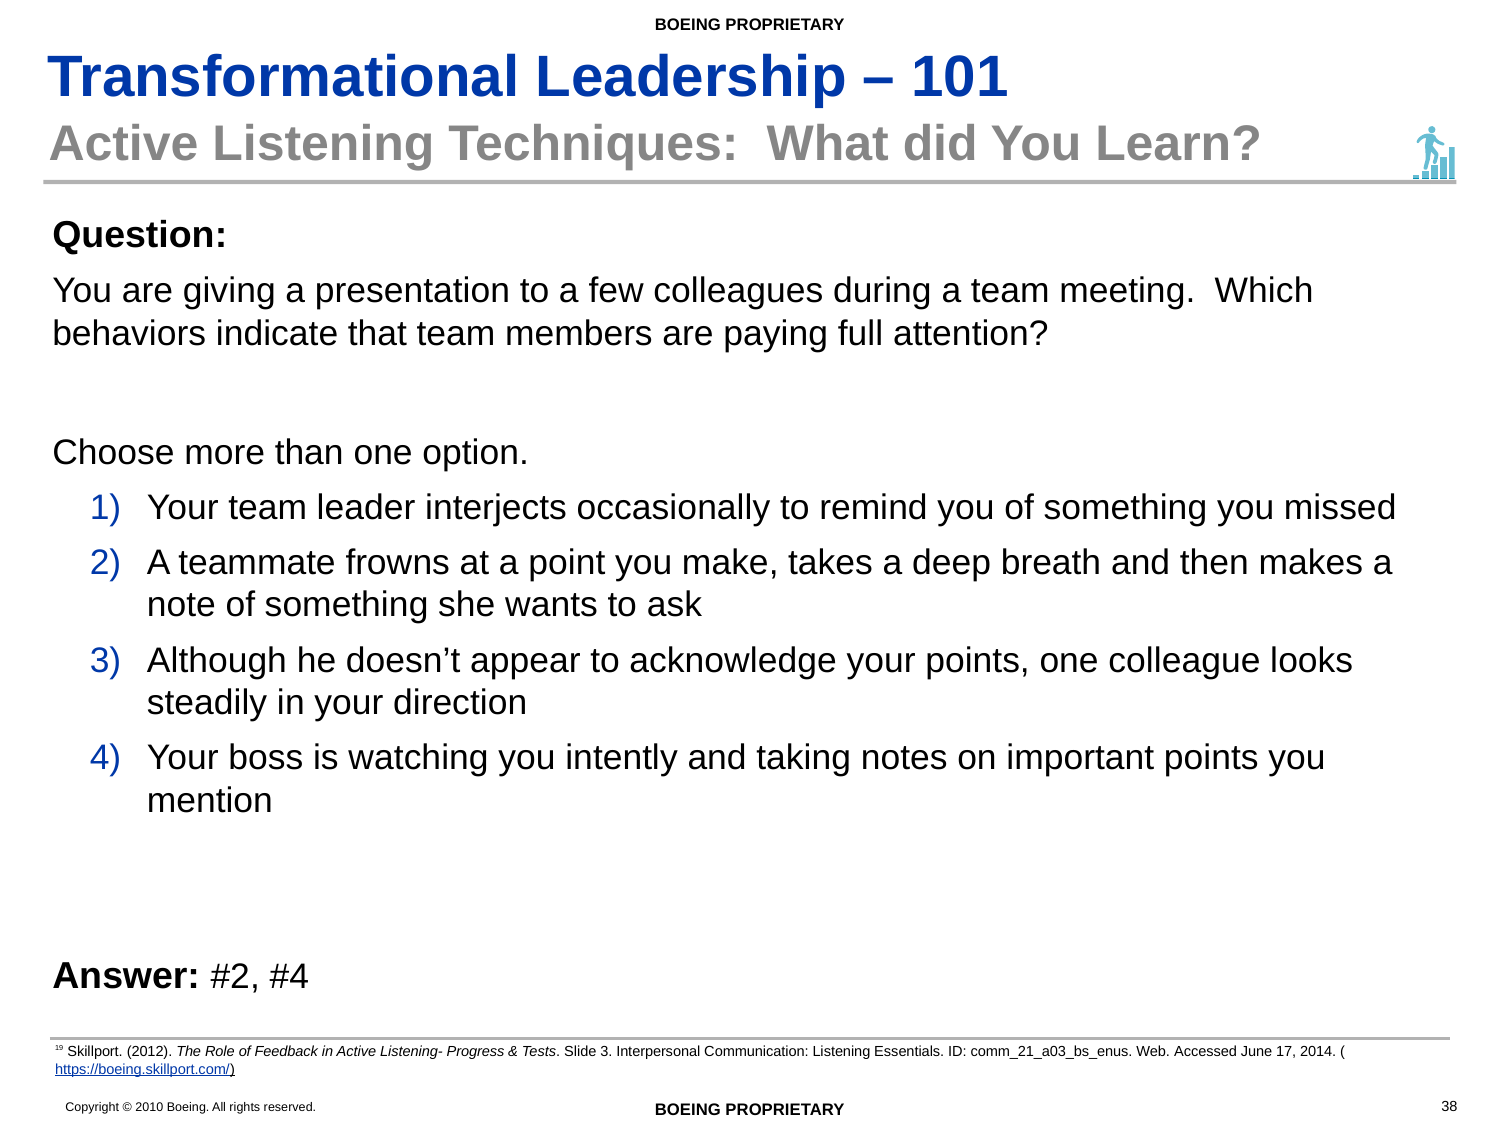

Active Listening Techniques:  What did You Learn?
Question:
You are giving a presentation to a few colleagues during a team meeting.  Which behaviors indicate that team members are paying full attention?

Choose more than one option.
Your team leader interjects occasionally to remind you of something you missed
A teammate frowns at a point you make, takes a deep breath and then makes a note of something she wants to ask
Although he doesn’t appear to acknowledge your points, one colleague looks steadily in your direction
Your boss is watching you intently and taking notes on important points you mention

Answer: #2, #4
19 Skillport. (2012). The Role of Feedback in Active Listening- Progress & Tests. Slide 3. Interpersonal Communication: Listening Essentials. ID: comm_21_a03_bs_enus. Web. Accessed June 17, 2014. (https://boeing.skillport.com/)
38